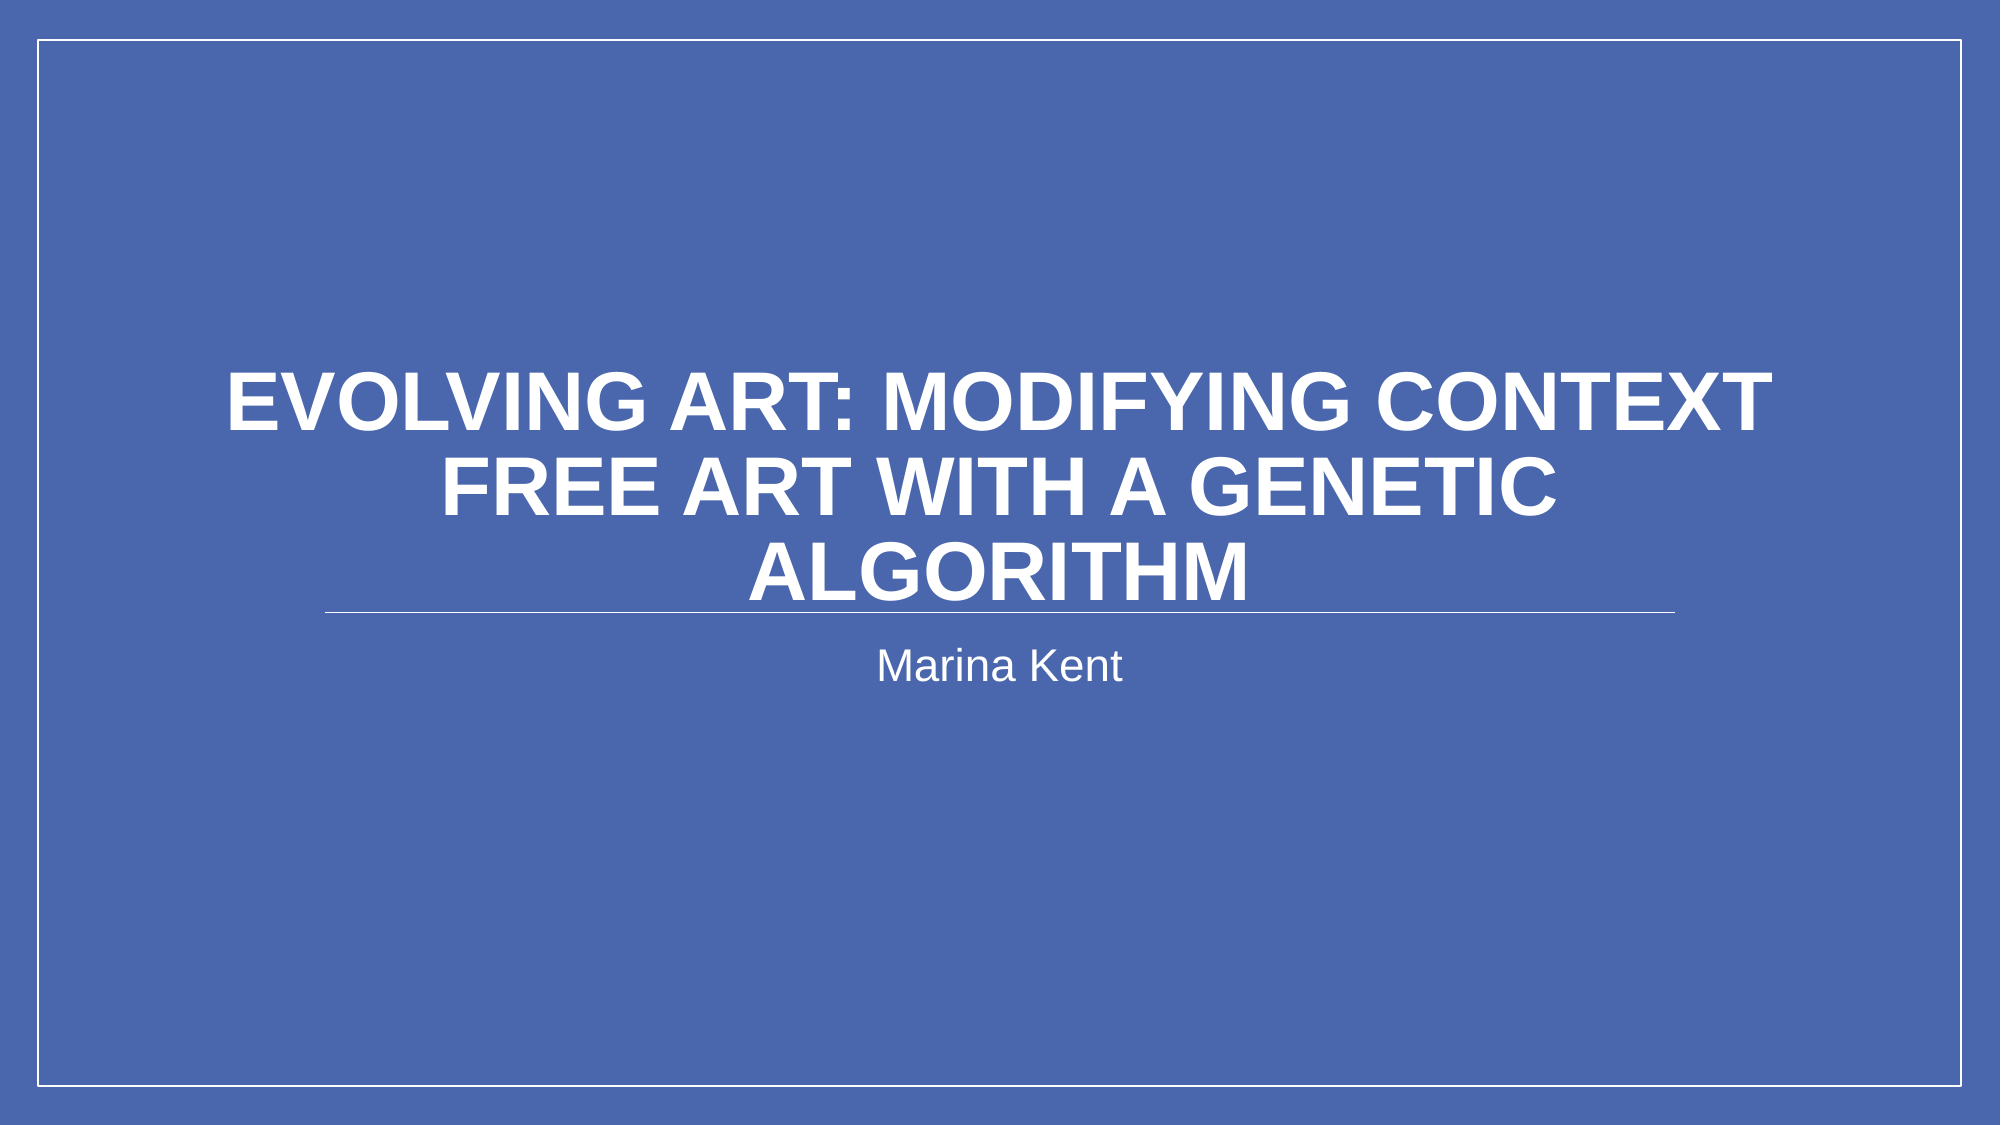

# Evolving Art: Modifying Context Free Art with a Genetic Algorithm
Marina Kent